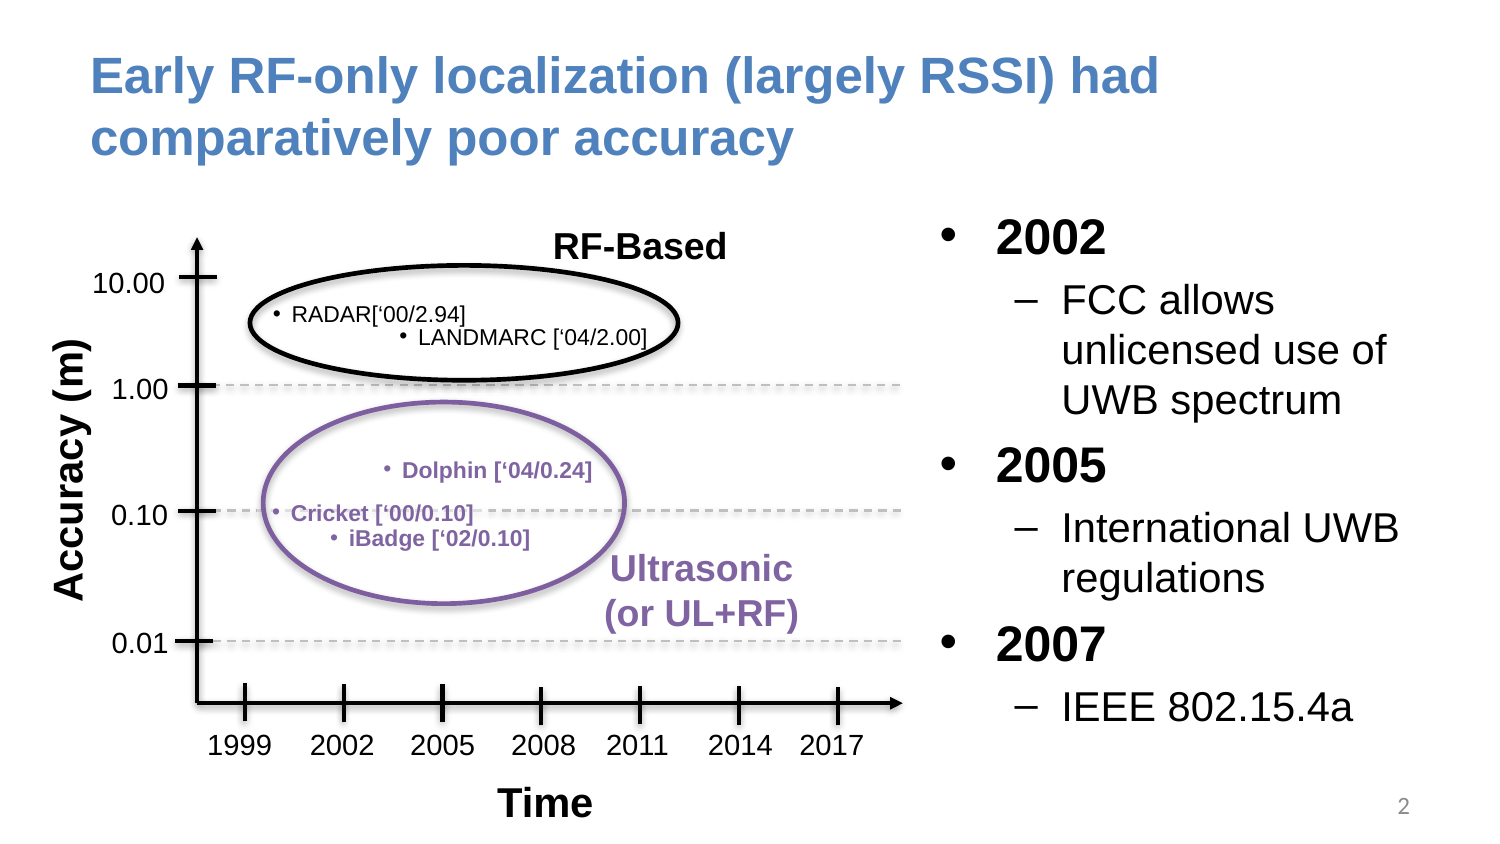

# Early RF-only localization (largely RSSI) had comparatively poor accuracy
2002
FCC allows unlicensed use of UWB spectrum
2005
International UWB regulations
2007
IEEE 802.15.4a
RF-Based
10.00

RADAR[‘00/2.94]
LANDMARC [‘04/2.00]
1.00

Accuracy (m)
Dolphin [‘04/0.24]
0.10
Cricket [‘00/0.10]
iBadge [‘02/0.10]
Ultrasonic
(or UL+RF)
0.01
2014
2017
2008
2011
2005
1999
2002
Time
2